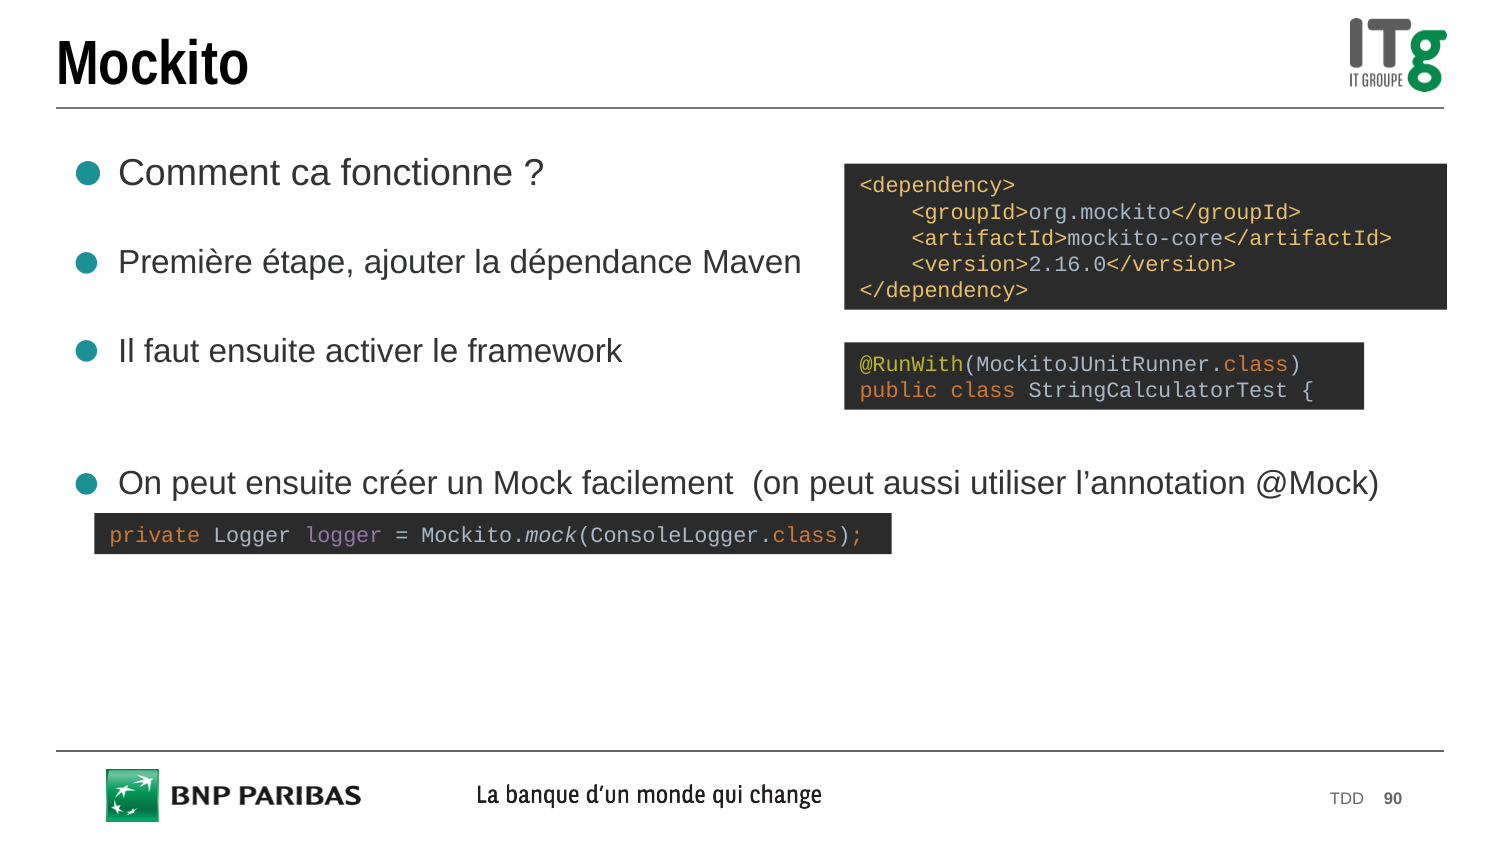

# Mockito
Comment ca fonctionne ?

Première étape, ajouter la dépendance Maven

Il faut ensuite activer le framework

On peut ensuite créer un Mock facilement  (on peut aussi utiliser l’annotation @Mock)
<dependency>
    <groupId>org.mockito</groupId>
    <artifactId>mockito-core</artifactId>
    <version>2.16.0</version>
</dependency>
@RunWith(MockitoJUnitRunner.class)
public class StringCalculatorTest {
private Logger logger = Mockito.mock(ConsoleLogger.class);
TDD
90